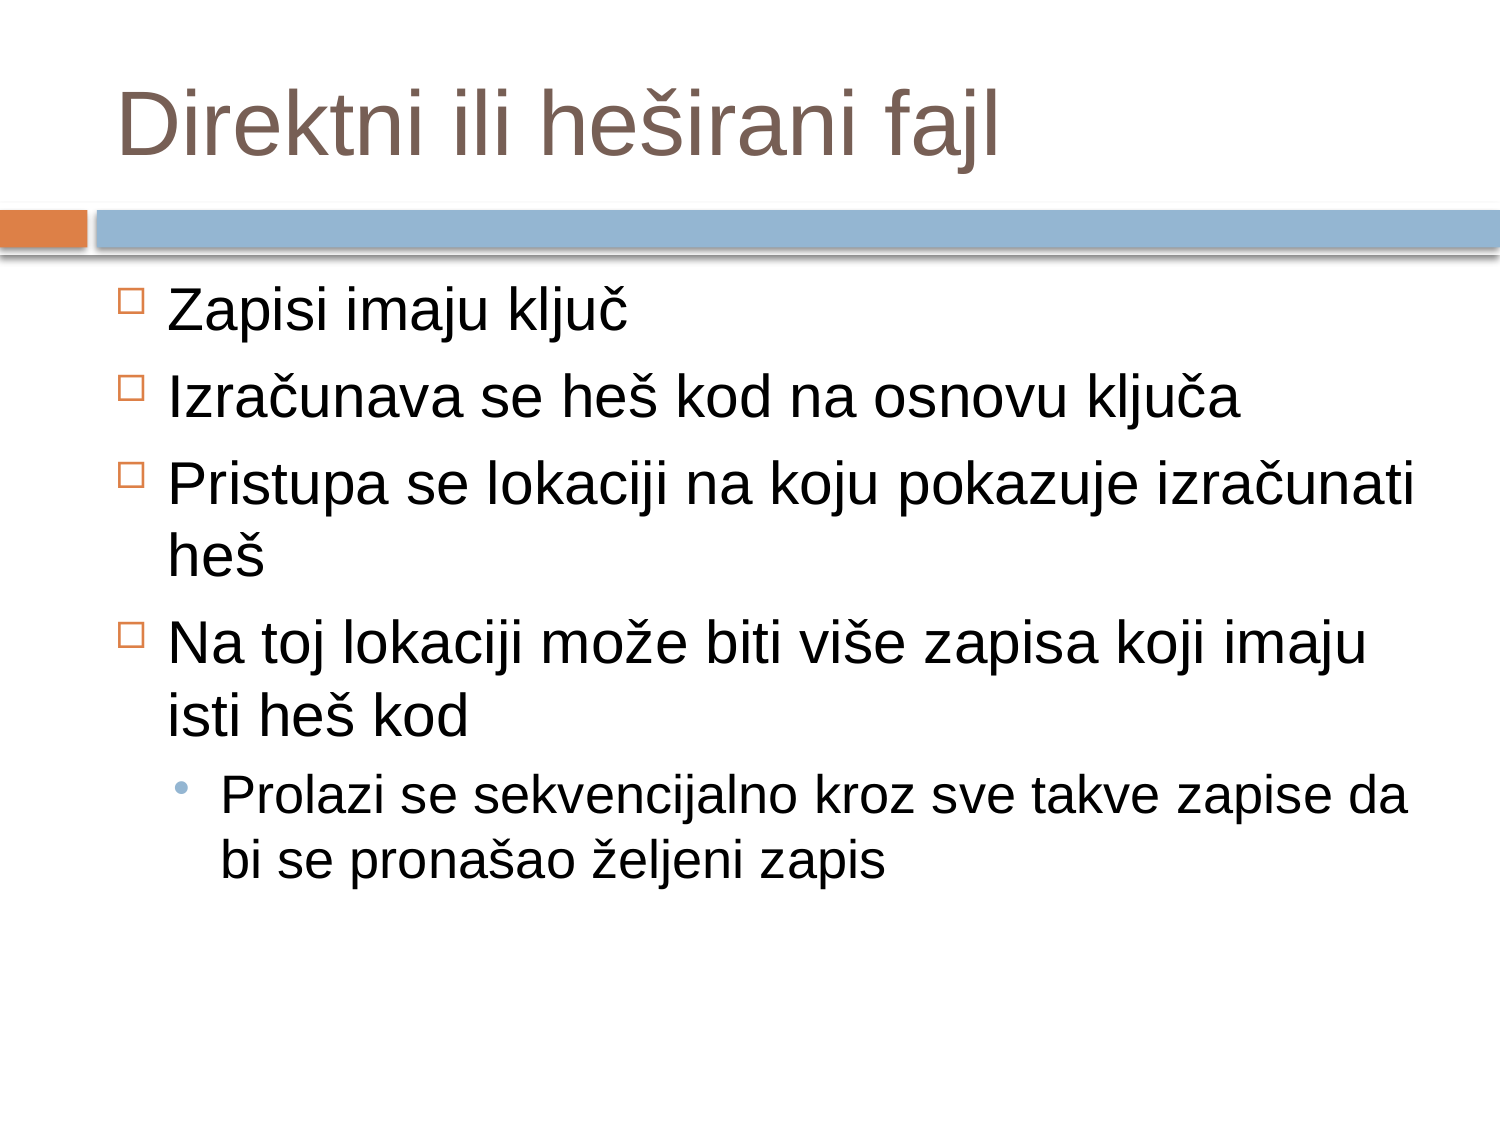

# Direktni ili heširani fajl
Zapisi imaju ključ
Izračunava se heš kod na osnovu ključa
Pristupa se lokaciji na koju pokazuje izračunati heš
Na toj lokaciji može biti više zapisa koji imaju isti heš kod
Prolazi se sekvencijalno kroz sve takve zapise da bi se pronašao željeni zapis